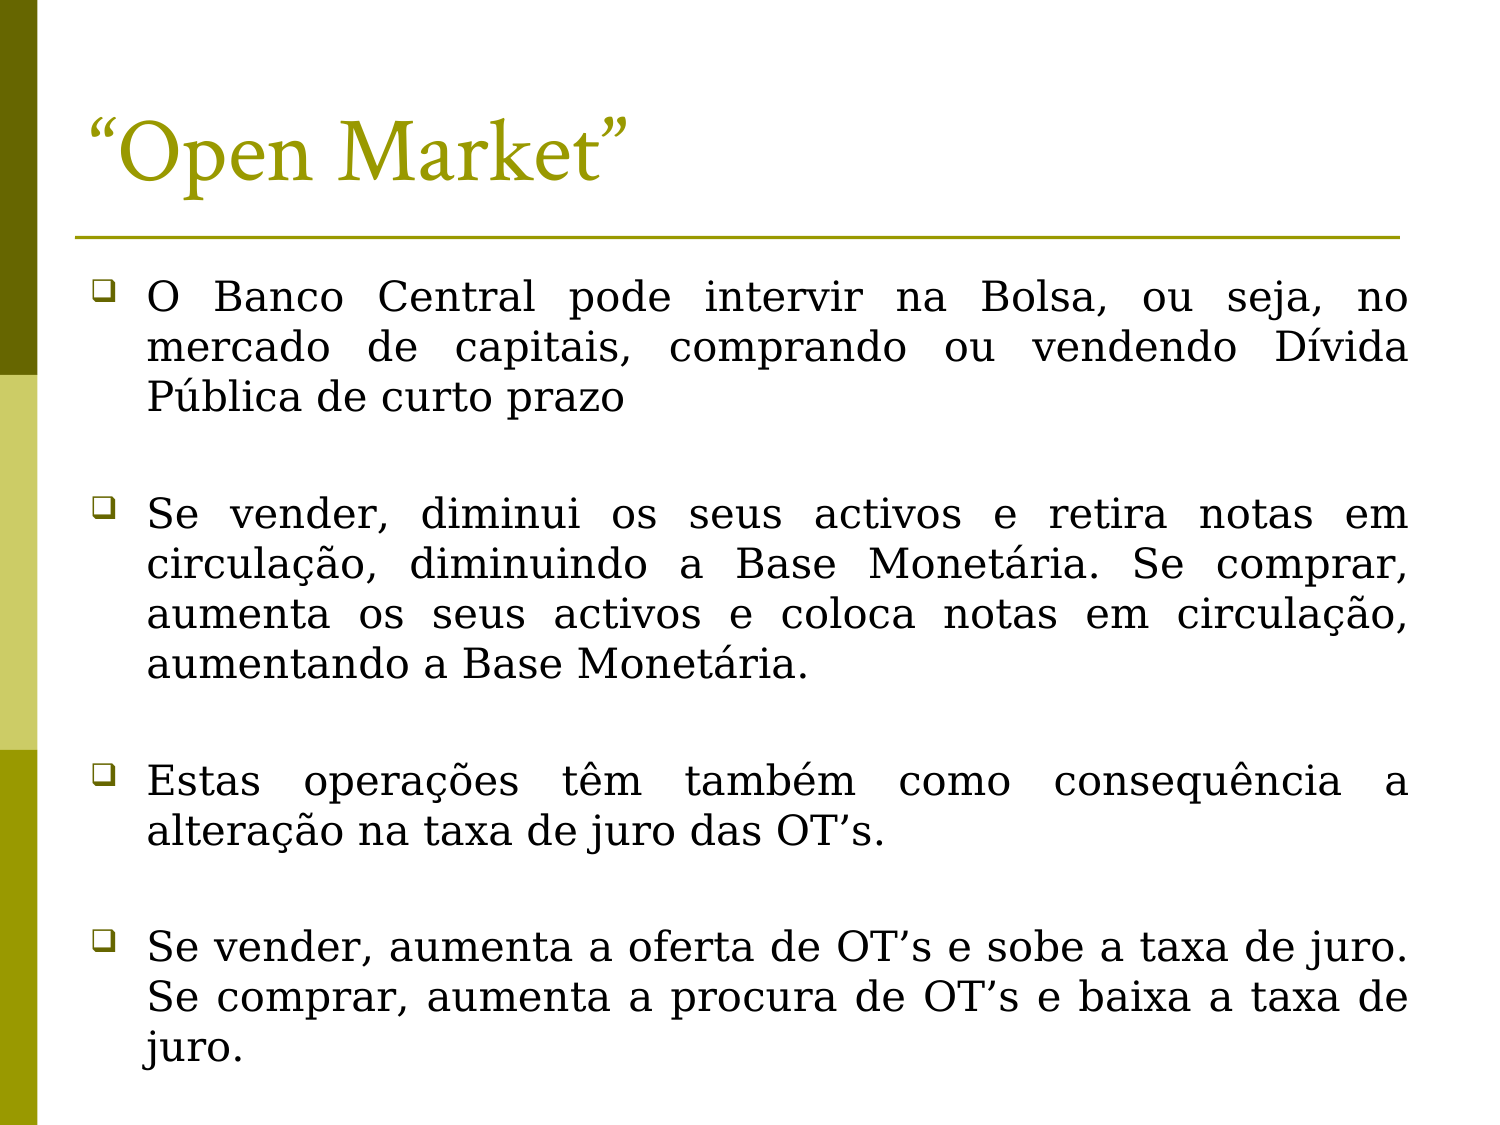

# “Open Market”
O Banco Central pode intervir na Bolsa, ou seja, no mercado de capitais, comprando ou vendendo Dívida Pública de curto prazo

Se vender, diminui os seus activos e retira notas em circulação, diminuindo a Base Monetária. Se comprar, aumenta os seus activos e coloca notas em circulação, aumentando a Base Monetária.

Estas operações têm também como consequência a alteração na taxa de juro das OT’s.

Se vender, aumenta a oferta de OT’s e sobe a taxa de juro. Se comprar, aumenta a procura de OT’s e baixa a taxa de juro.